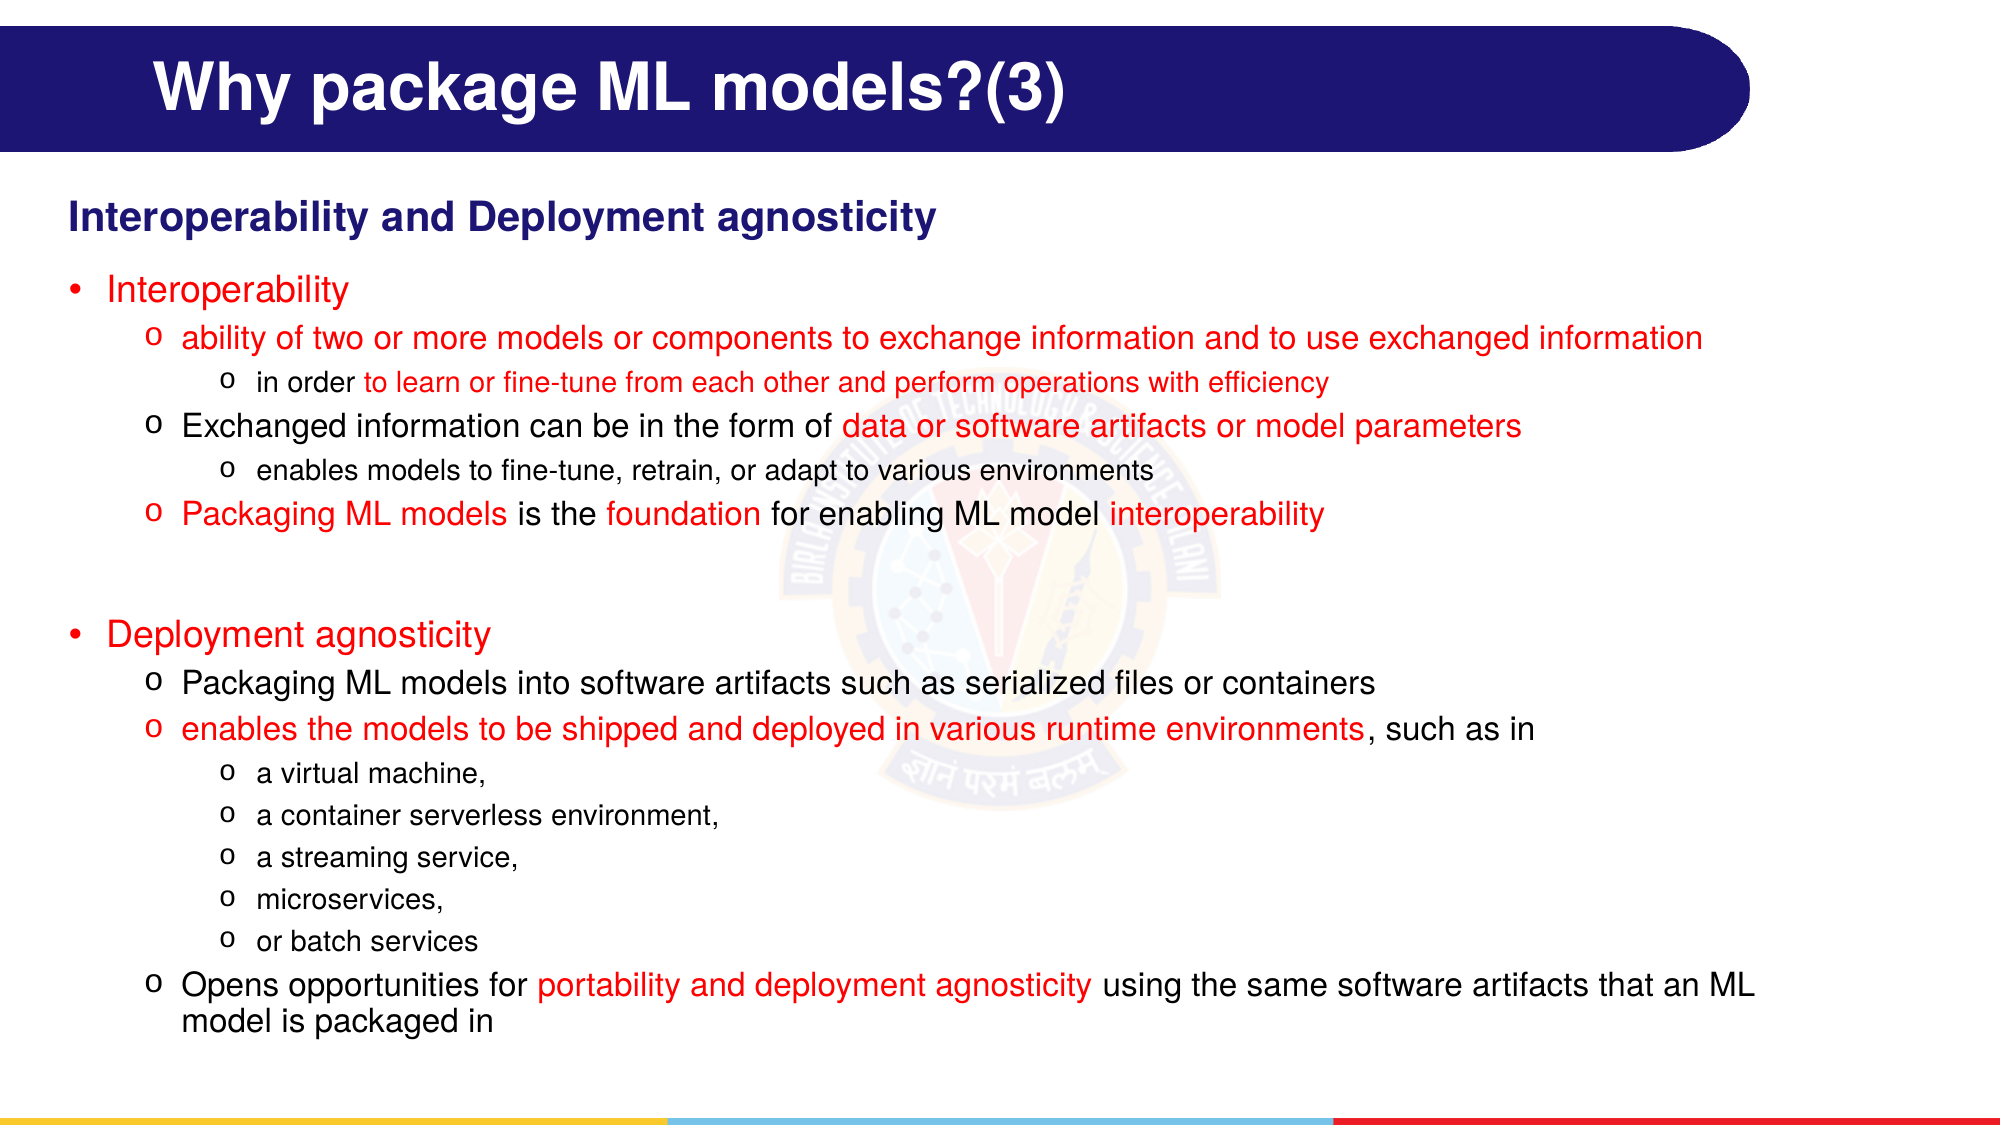

# Why package ML models?(3)
Interoperability and Deployment agnosticity

Interoperability
ability of two or more models or components to exchange information and to use exchanged information
in order to learn or fine-tune from each other and perform operations with efficiency
Exchanged information can be in the form of data or software artifacts or model parameters
enables models to fine-tune, retrain, or adapt to various environments
Packaging ML models is the foundation for enabling ML model interoperability

Deployment agnosticity
Packaging ML models into software artifacts such as serialized files or containers
enables the models to be shipped and deployed in various runtime environments, such as in
a virtual machine,
a container serverless environment,
a streaming service,
microservices,
or batch services
Opens opportunities for portability and deployment agnosticity using the same software artifacts that an ML model is packaged in